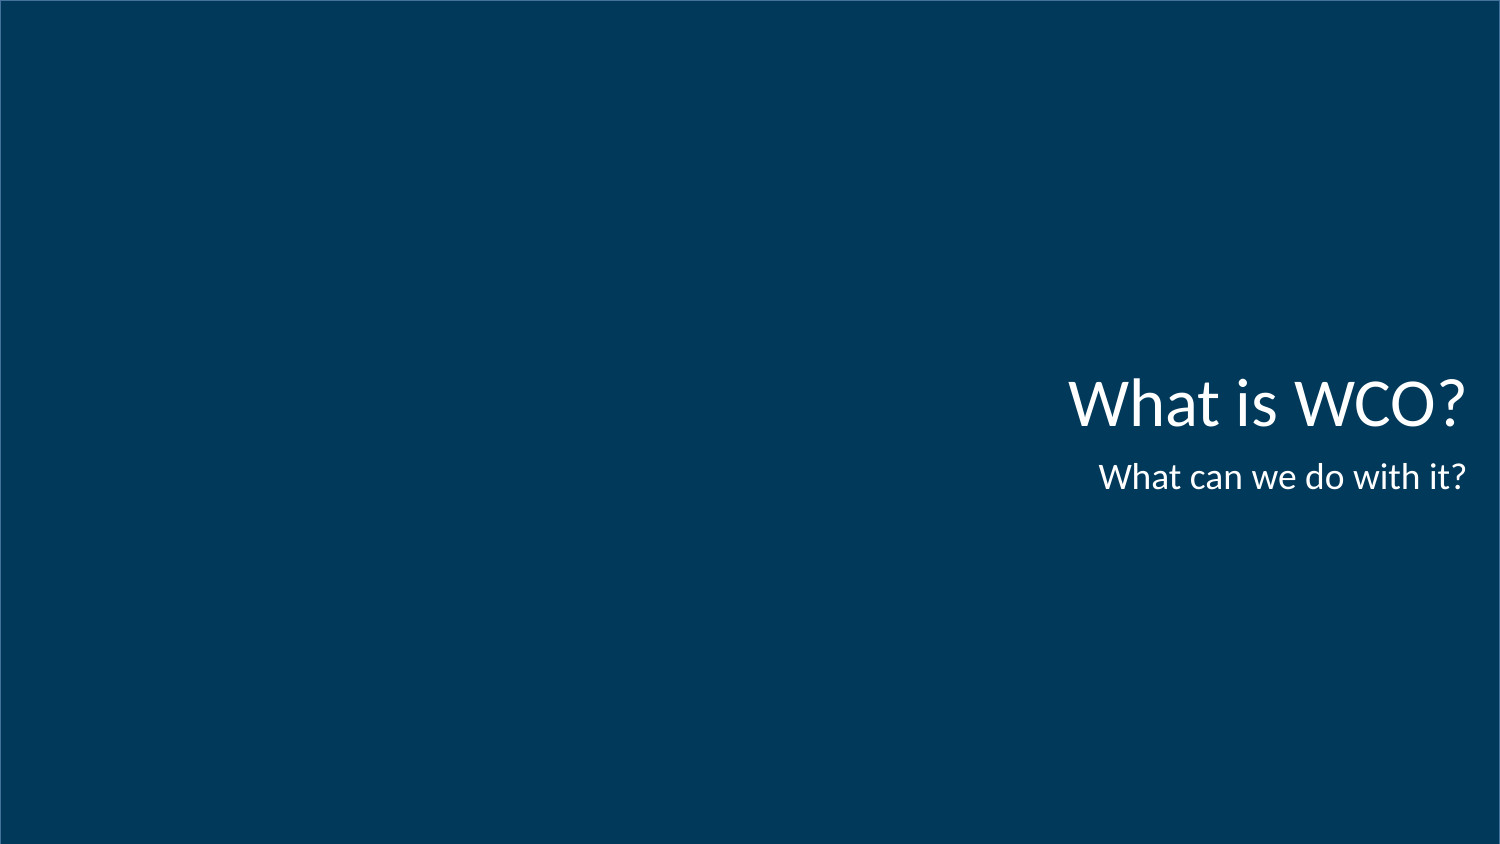

# What is WCO?
What can we do with it?